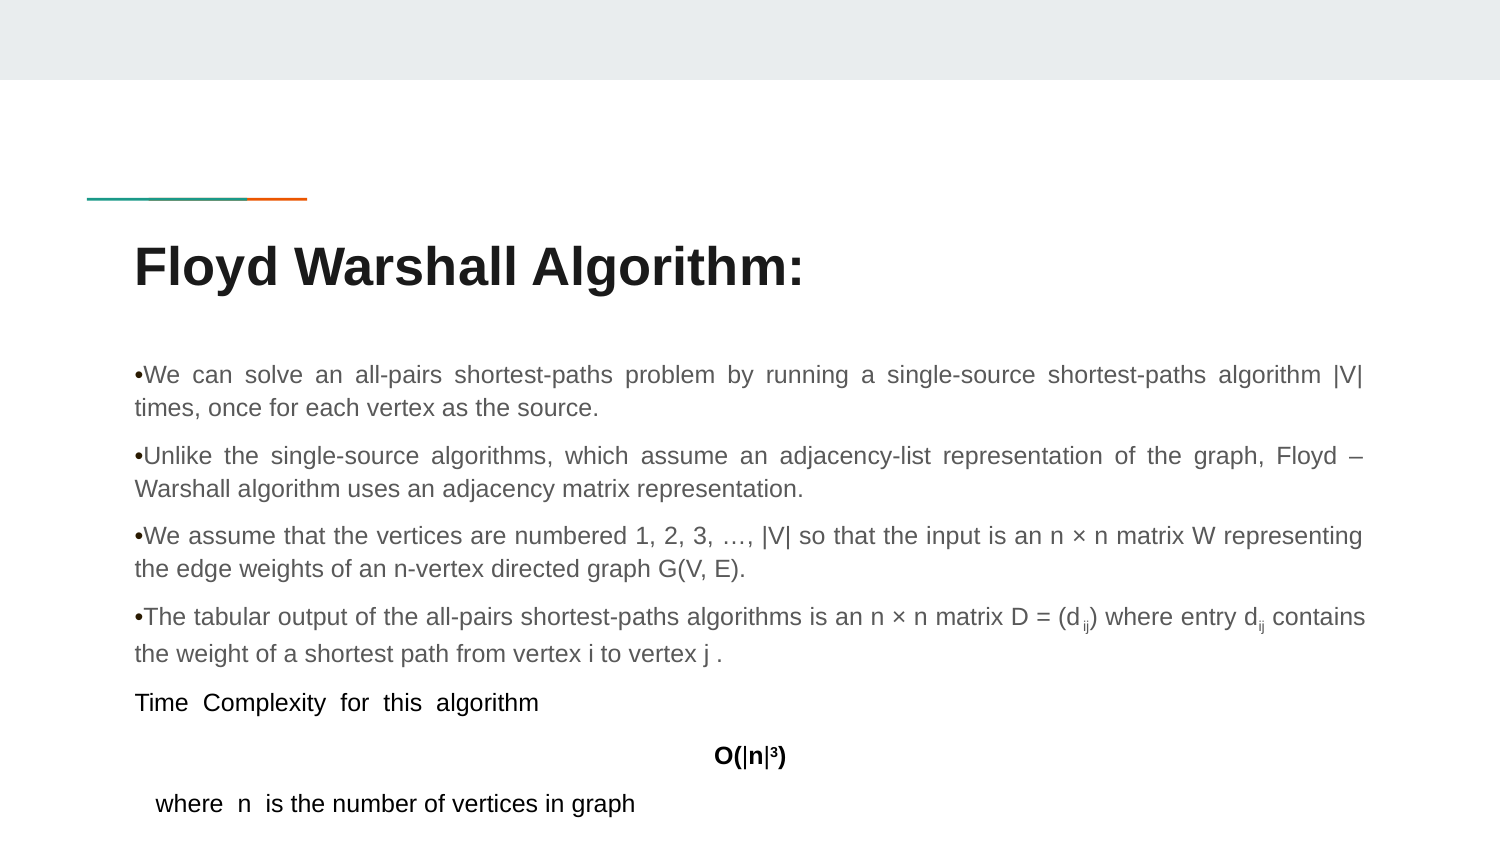

# Floyd Warshall Algorithm:
•We can solve an all-pairs shortest-paths problem by running a single-source shortest-paths algorithm |V| times, once for each vertex as the source.
•Unlike the single-source algorithms, which assume an adjacency-list representation of the graph, Floyd – Warshall algorithm uses an adjacency matrix representation.
•We assume that the vertices are numbered 1, 2, 3, …, |V| so that the input is an n × n matrix W representing the edge weights of an n-vertex directed graph G(V, E).
•The tabular output of the all-pairs shortest-paths algorithms is an n × n matrix D = (dij) where entry dij contains the weight of a shortest path from vertex i to vertex j .
Time  Complexity  for  this  algorithm
O(|n|3)
   where  n  is the number of vertices in graph